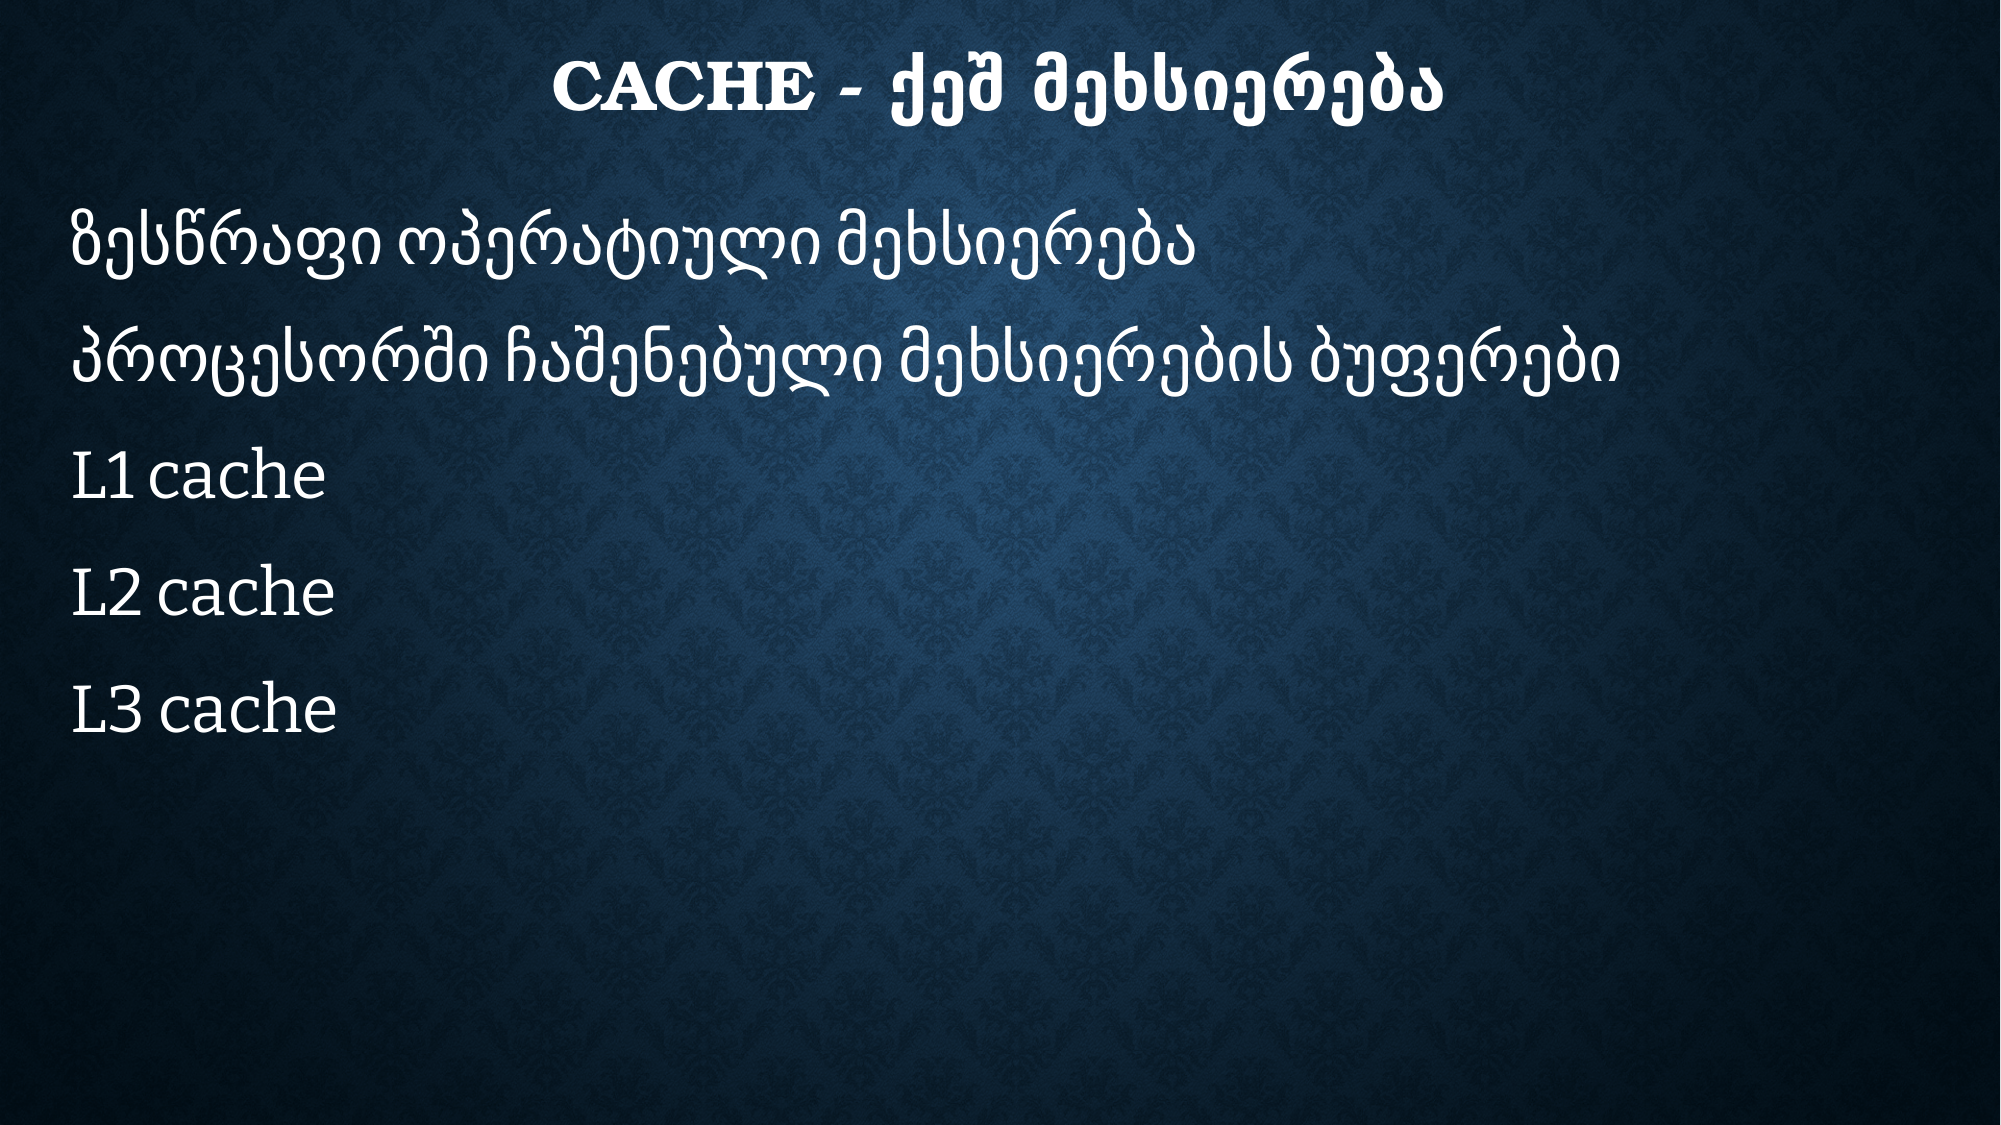

# Cache - ქეშ მეხსიერება
ზესწრაფი ოპერატიული მეხსიერება
პროცესორში ჩაშენებული მეხსიერების ბუფერები
L1 cache
L2 cache
L3 cache